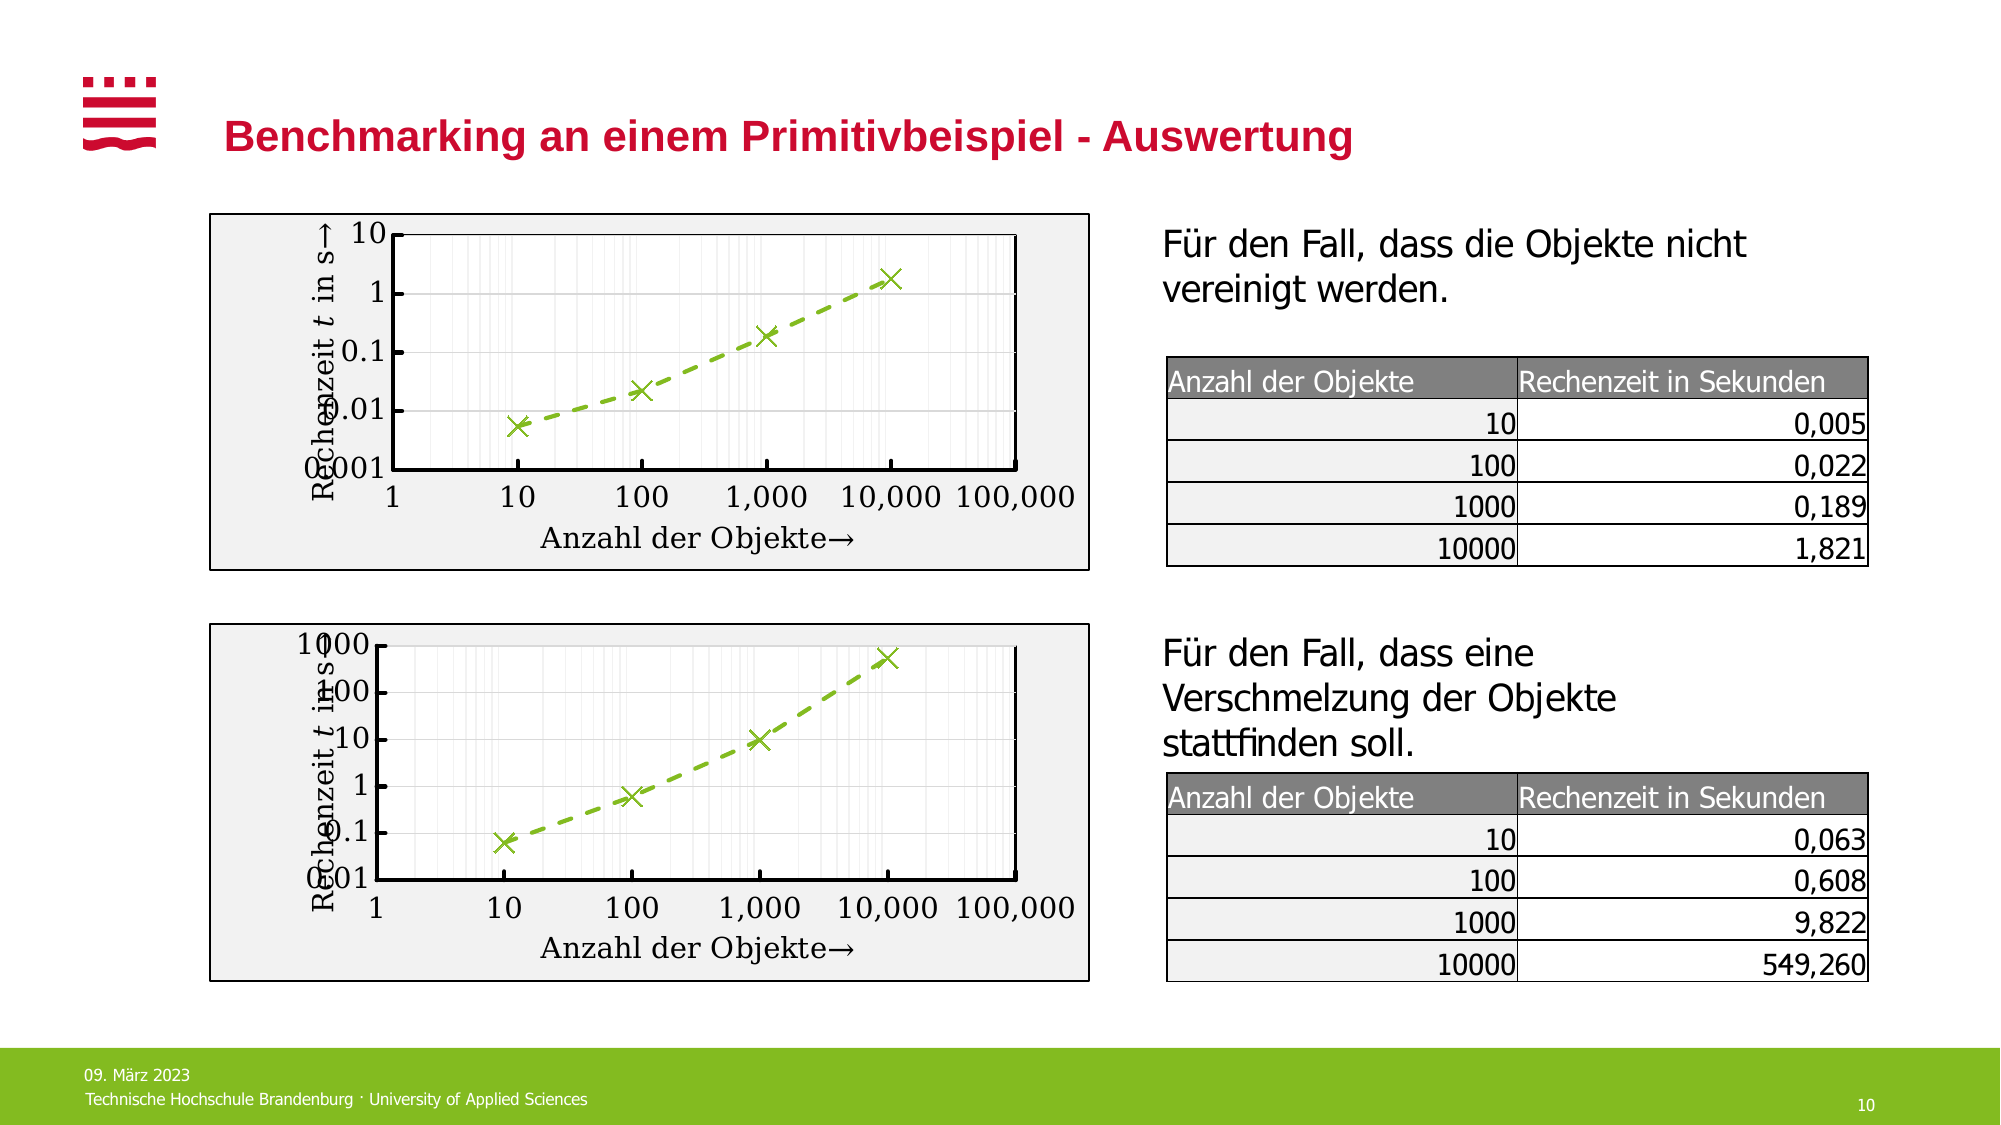

# Benchmarking an einem Primitivbeispiel - Auswertung

### Chart

| Category | Rechenzeit in Sekunden |
|---|---|
Für den Fall, dass die Objekte nicht vereinigt werden.
| Anzahl der Objekte | Rechenzeit in Sekunden |
| --- | --- |
| 10 | 0,005 |
| 100 | 0,022 |
| 1000 | 0,189 |
| 10000 | 1,821 |
Für den Fall, dass eine Verschmelzung der Objekte stattfinden soll.

### Chart

| Category | Rechenzeit in Sekunden |
|---|---|
| Anzahl der Objekte | Rechenzeit in Sekunden |
| --- | --- |
| 10 | 0,063 |
| 100 | 0,608 |
| 1000 | 9,822 |
| 10000 | 549,260 |
09. März 2023
10